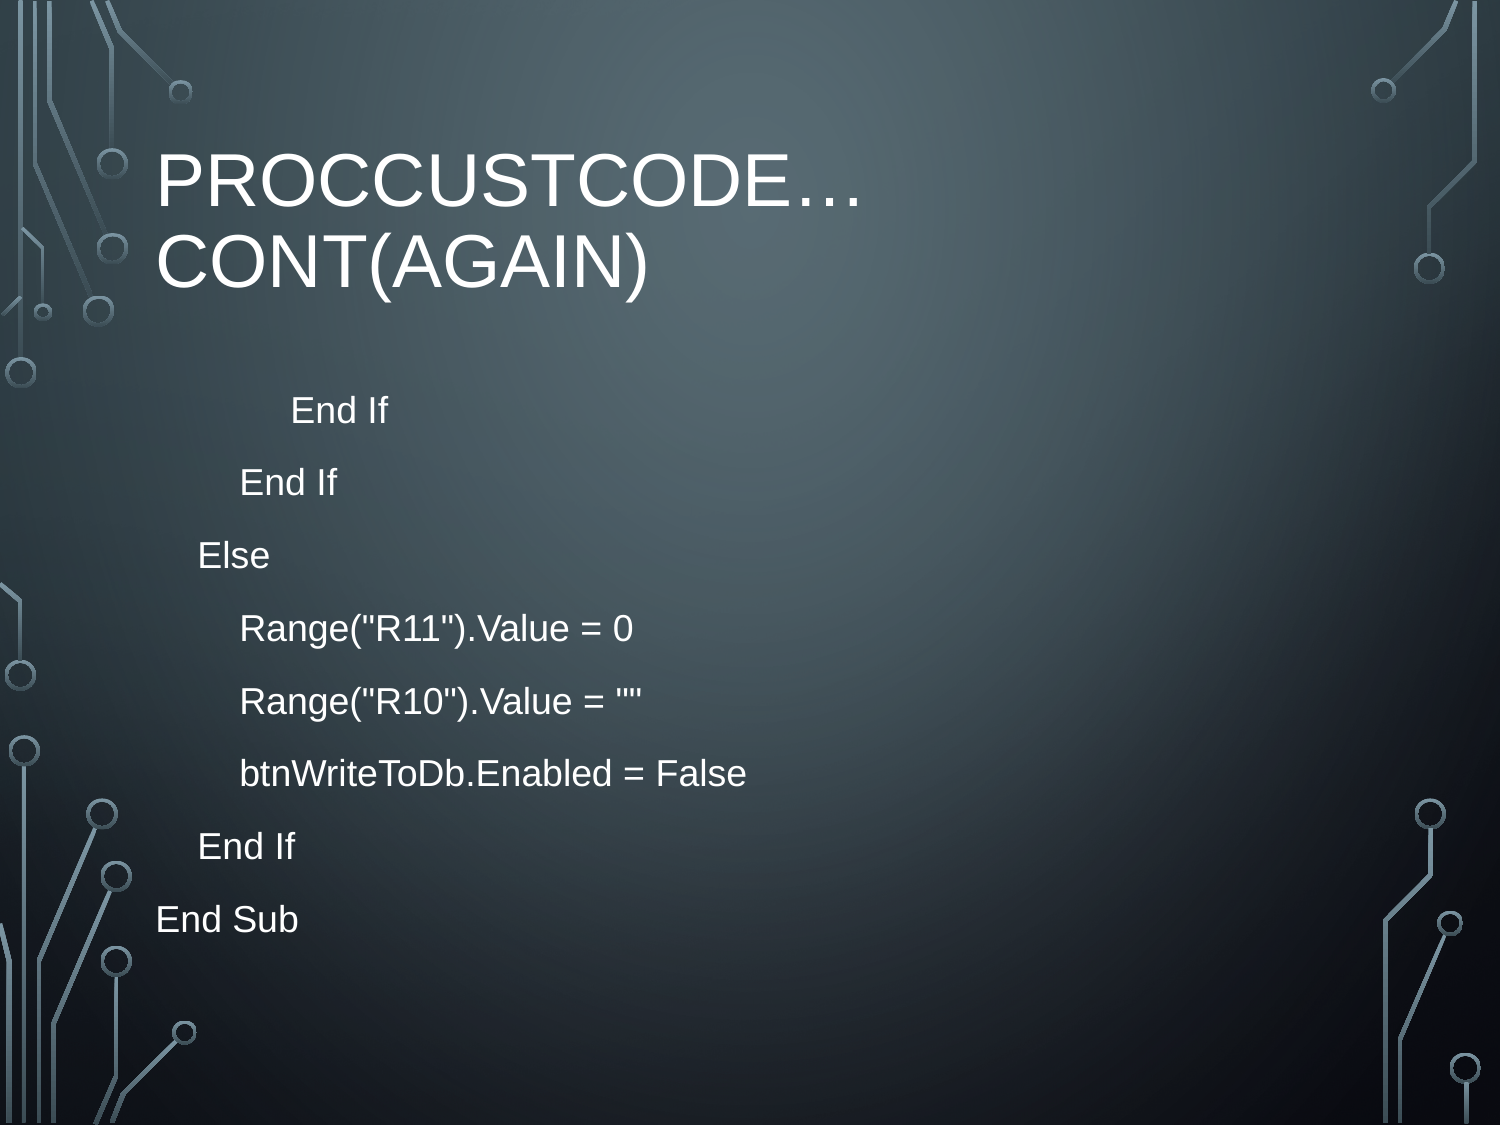

# Proccustcode…Cont(again)
	End If
        End If
    Else
        Range("R11").Value = 0
        Range("R10").Value = ""
        btnWriteToDb.Enabled = False
    End If
End Sub